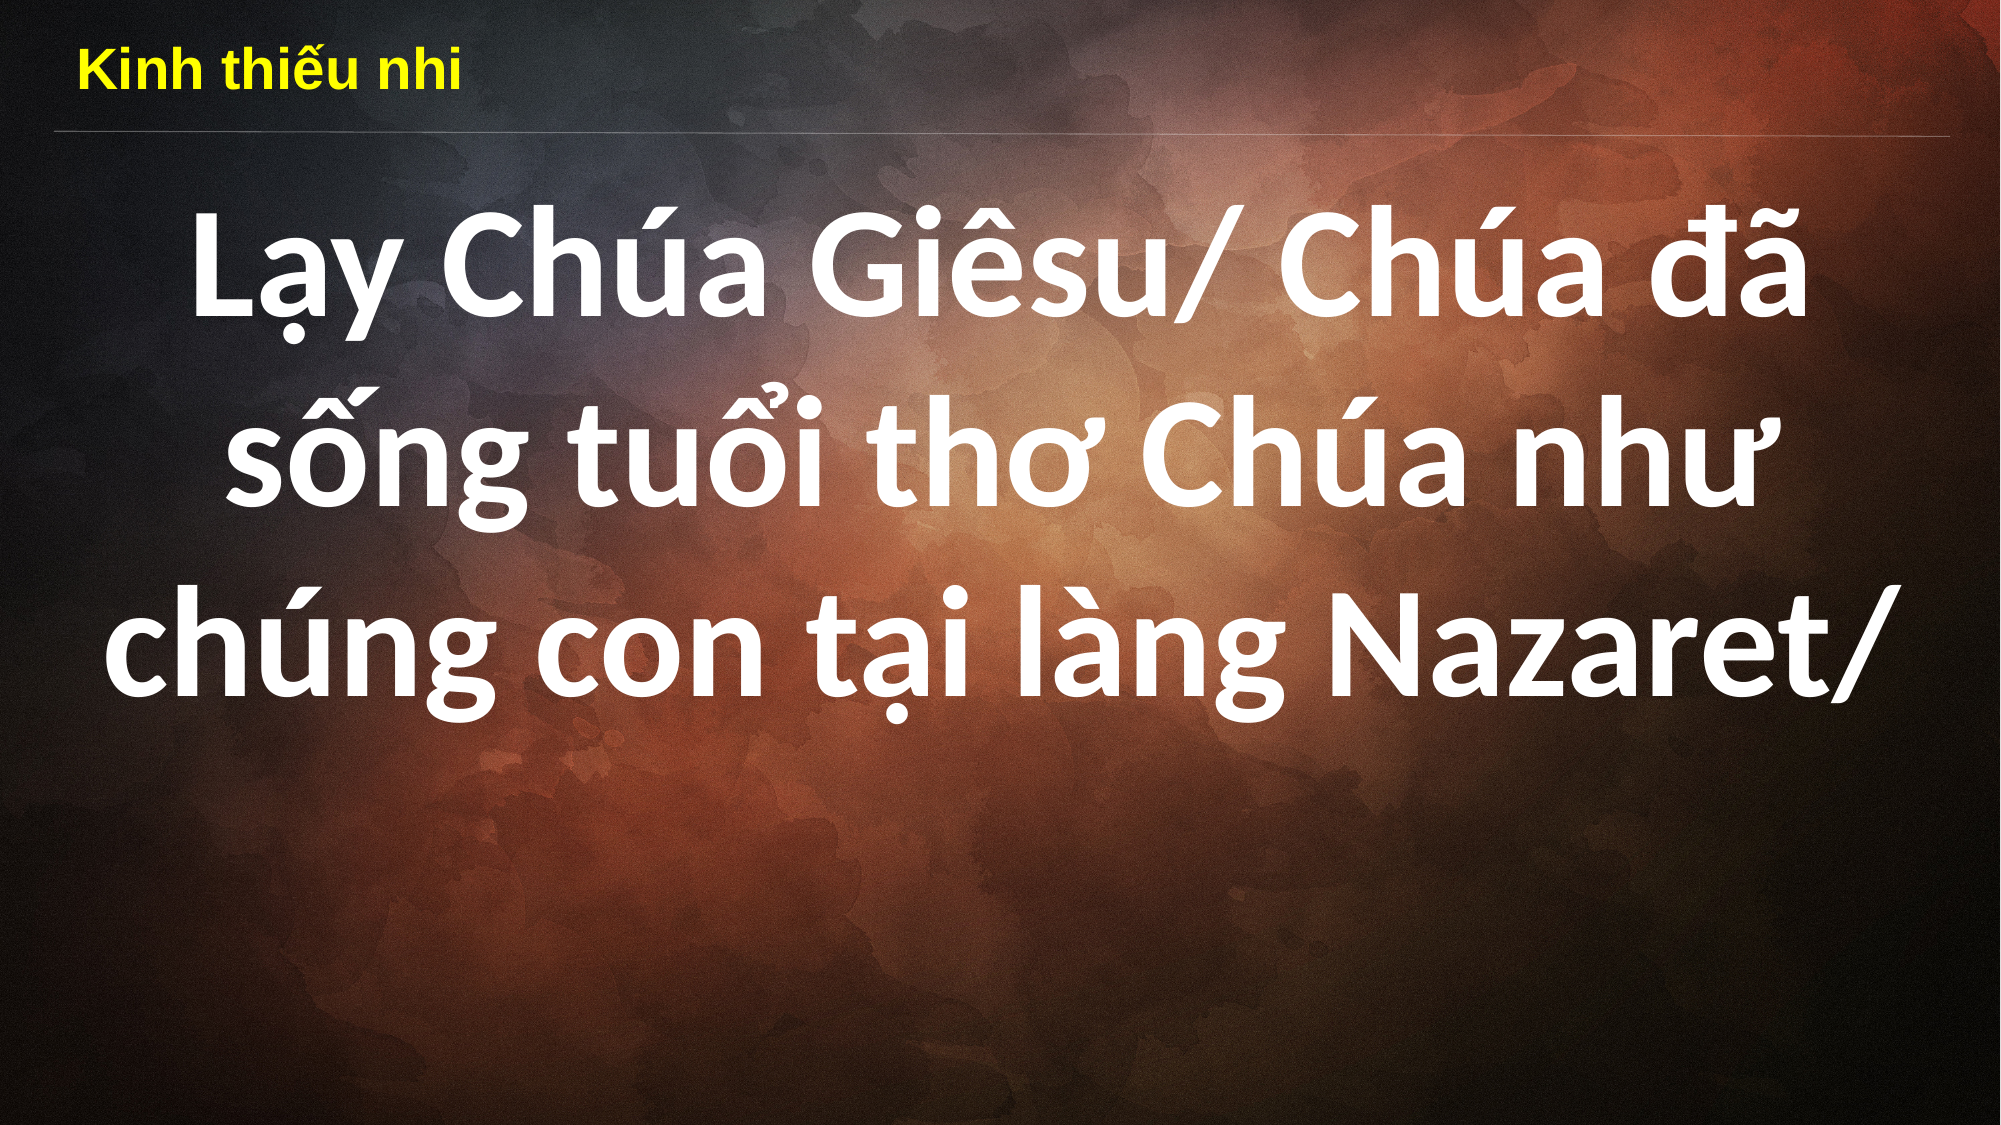

Kinh thiếu nhi
Lạy Chúa Giêsu/ Chúa đã sống tuổi thơ Chúa như chúng con tại làng Nazaret/